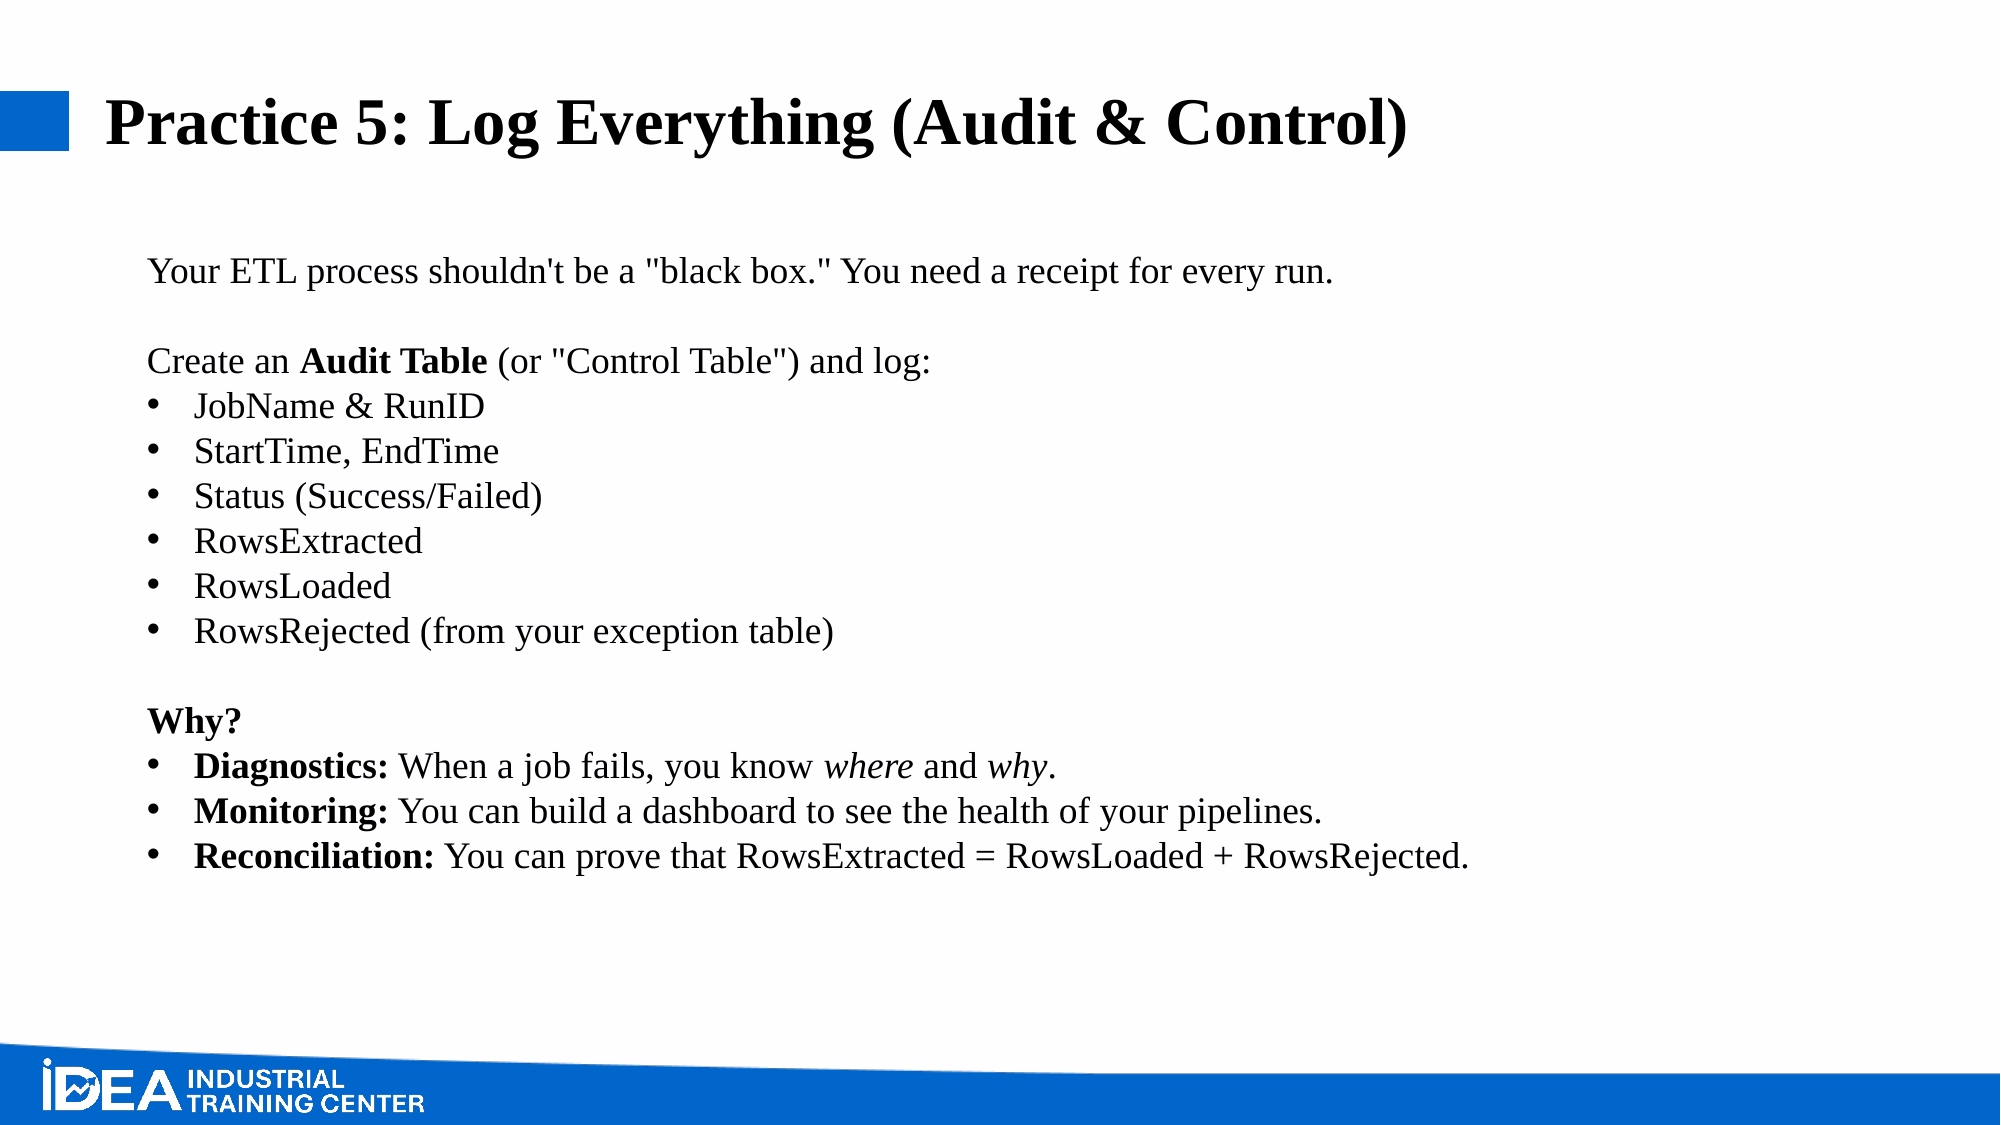

# Practice 5: Log Everything (Audit & Control)
Your ETL process shouldn't be a "black box." You need a receipt for every run.

Create an Audit Table (or "Control Table") and log:
JobName & RunID
StartTime, EndTime
Status (Success/Failed)
RowsExtracted
RowsLoaded
RowsRejected (from your exception table)

Why?
Diagnostics: When a job fails, you know where and why.
Monitoring: You can build a dashboard to see the health of your pipelines.
Reconciliation: You can prove that RowsExtracted = RowsLoaded + RowsRejected.